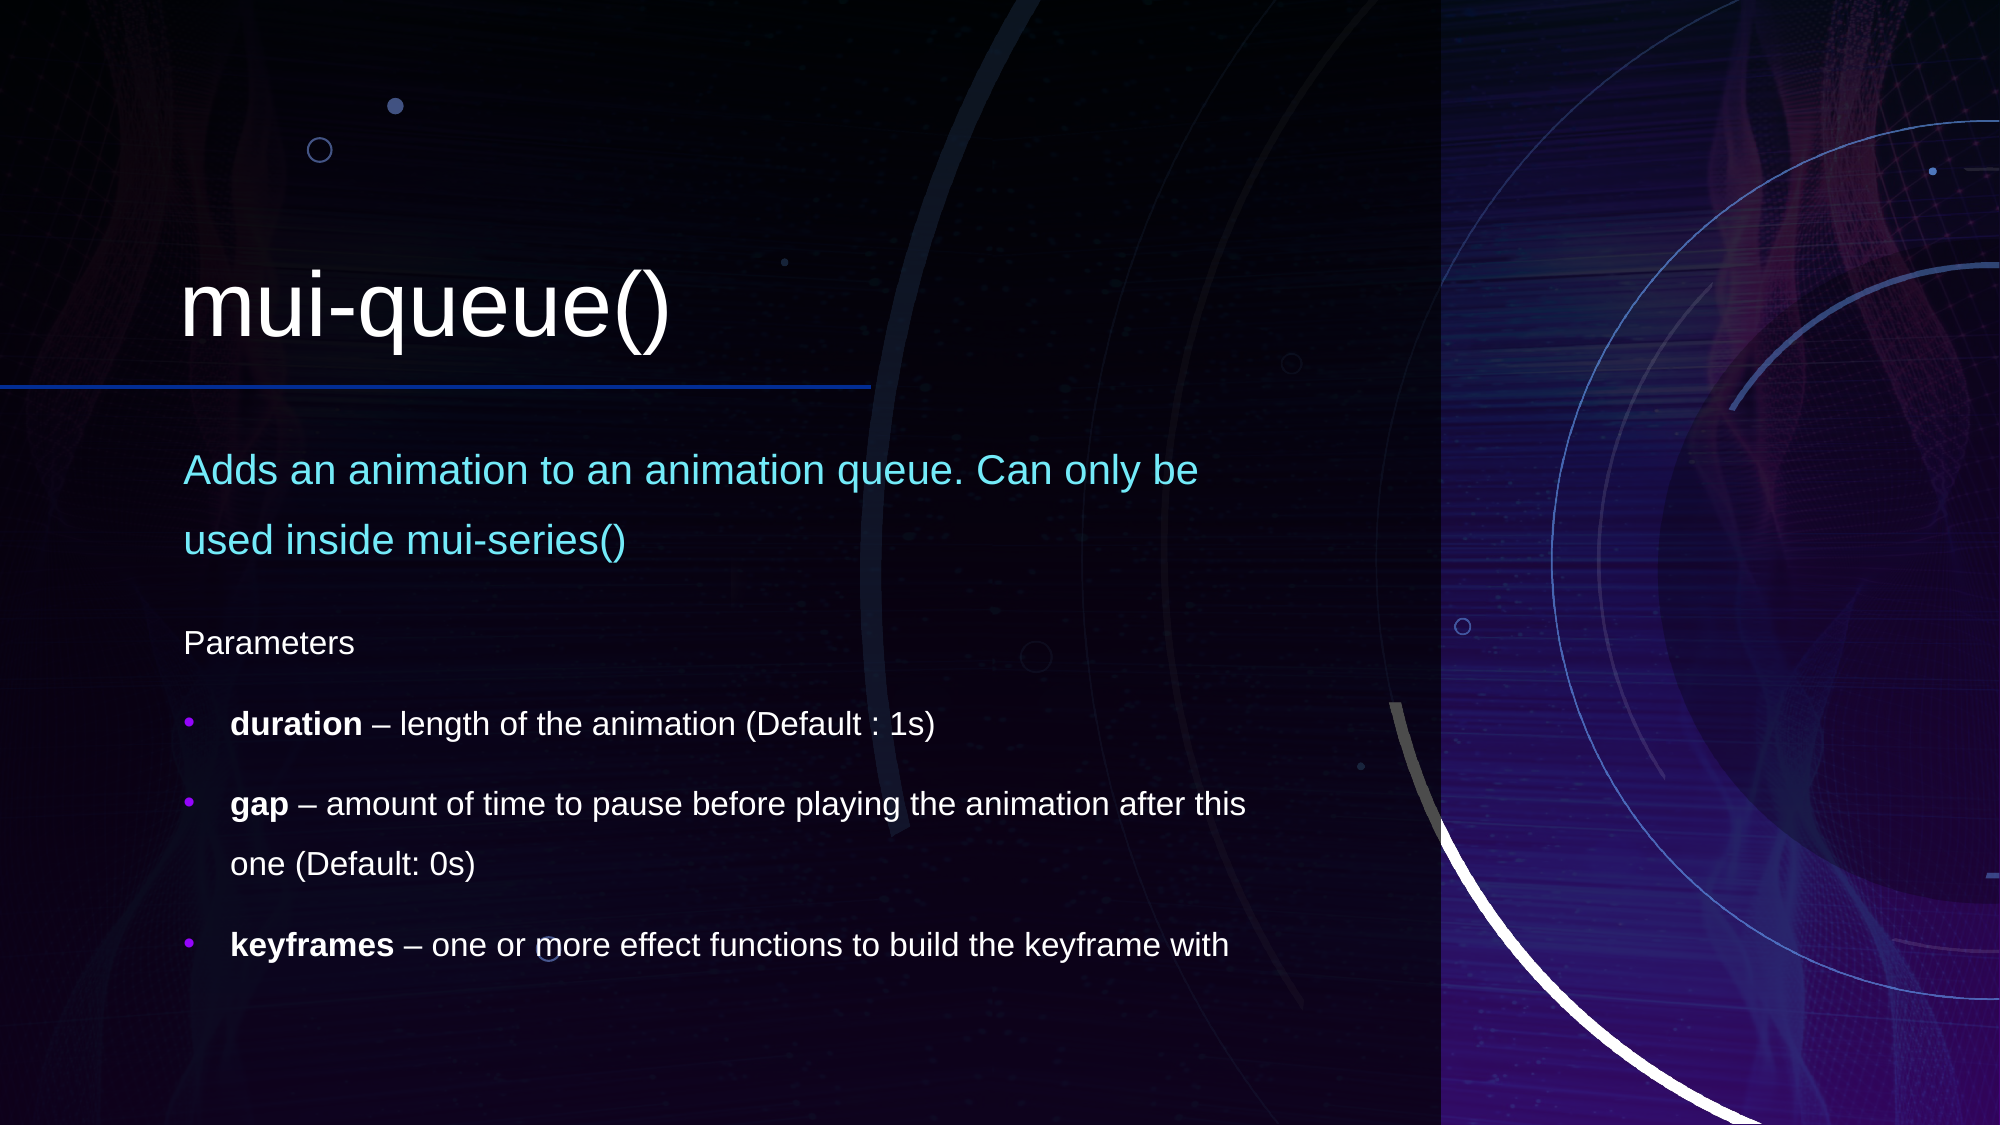

# mui-queue()
Adds an animation to an animation queue. Can only be used inside mui-series()
Parameters
duration – length of the animation (Default : 1s)
gap – amount of time to pause before playing the animation after this one (Default: 0s)
keyframes – one or more effect functions to build the keyframe with